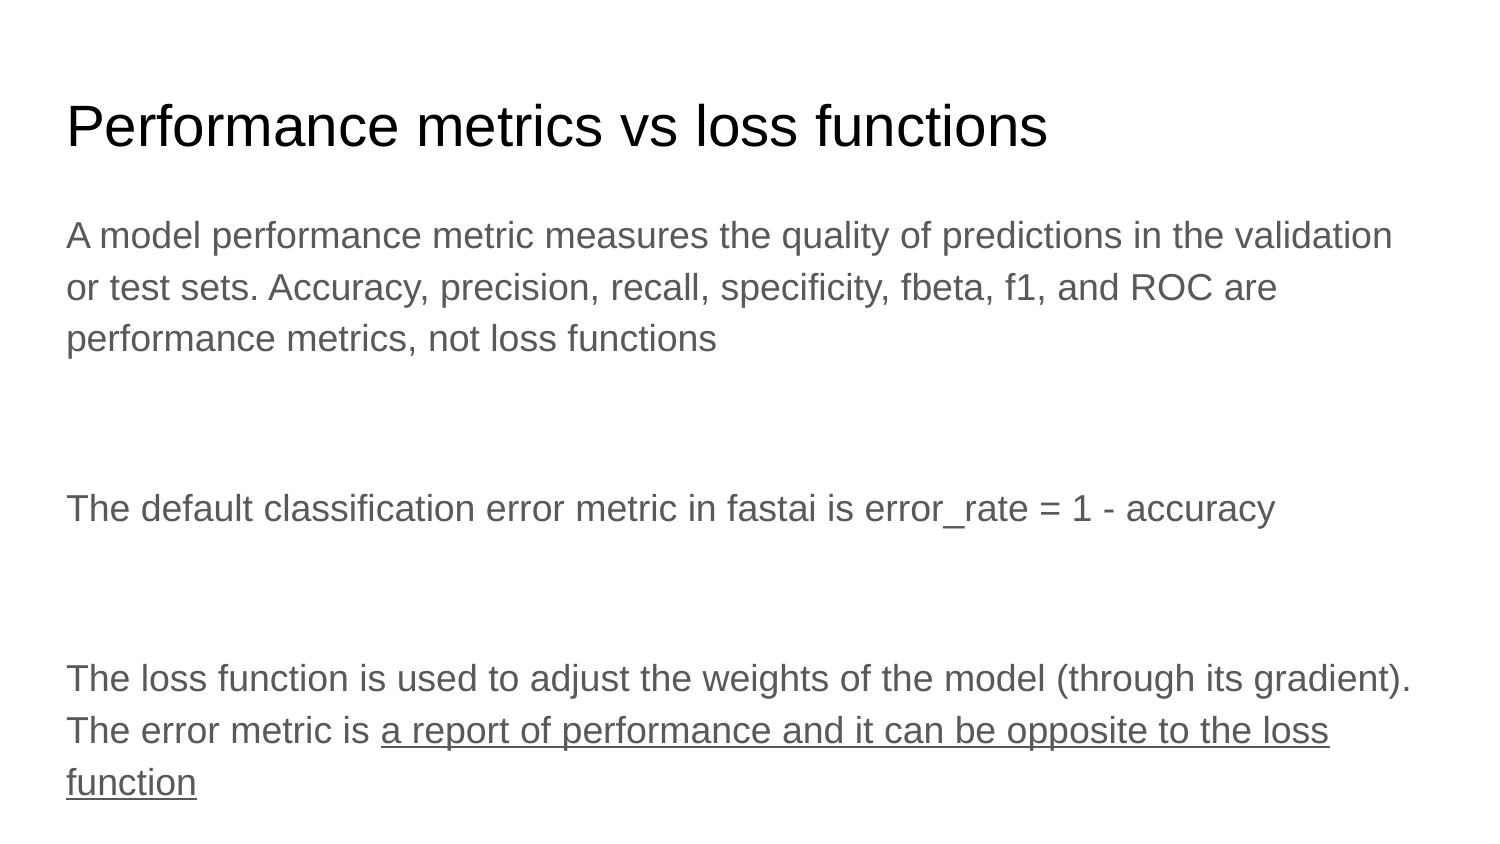

# Performance metrics vs loss functions
A model performance metric measures the quality of predictions in the validation or test sets. Accuracy, precision, recall, specificity, fbeta, f1, and ROC are performance metrics, not loss functions

The default classification error metric in fastai is error_rate = 1 - accuracy

The loss function is used to adjust the weights of the model (through its gradient). The error metric is a report of performance and it can be opposite to the loss function